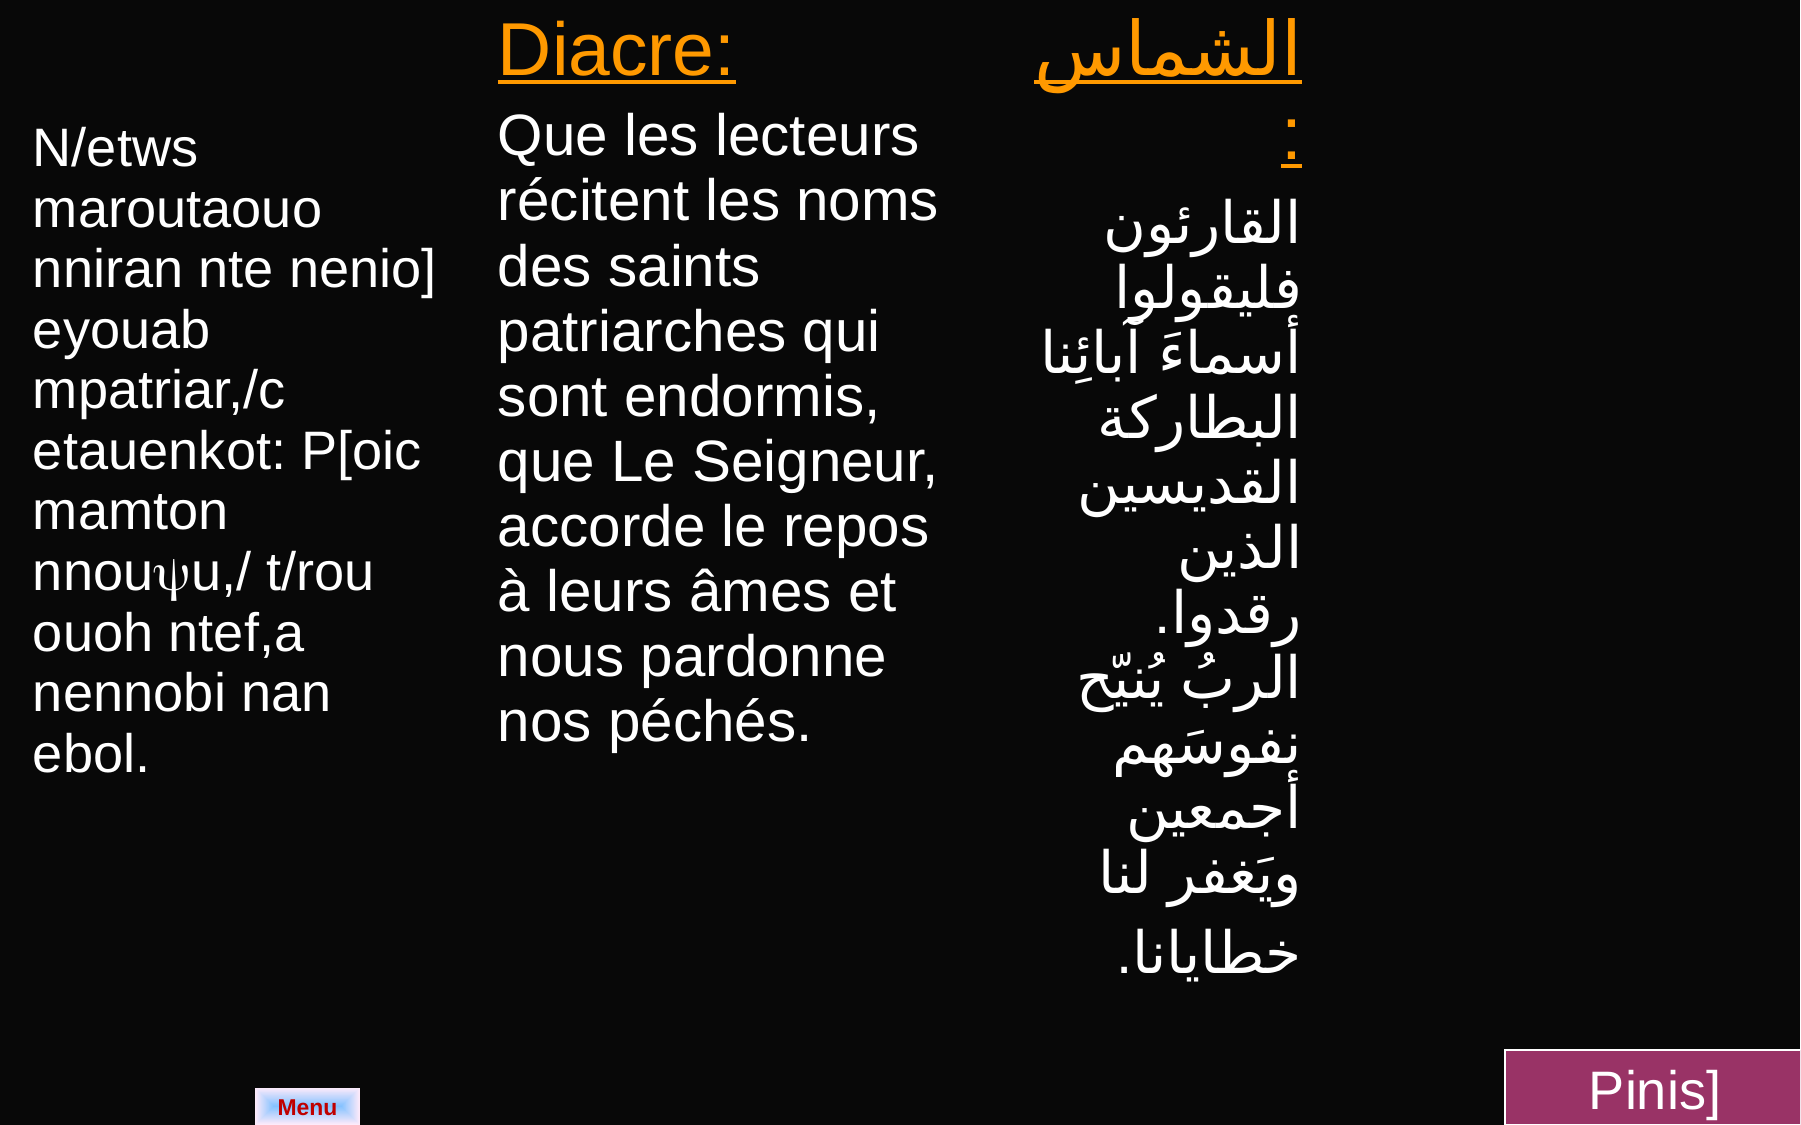

| N/etws maroutaouo nniran nte nenio] eyouab mpatriar,/c etauenkot: P[oic mamton nnouψu,/ t/rou ouoh ntef,a nennobi nan ebol. | Diacre: Que les lecteurs récitent les noms des saints patriarches qui sont endormis, que Le Seigneur, accorde le repos à leurs âmes et nous pardonne nos péchés. | الشماس: القارئون فليقولوا أسماءَ آبائِنا البطاركة القديسين الذين رقدوا. الربُ يُنيّح نفوسَهم أجمعين ويَغفر لنا خطايانا. |
| --- | --- | --- |
Pinis]

Menu